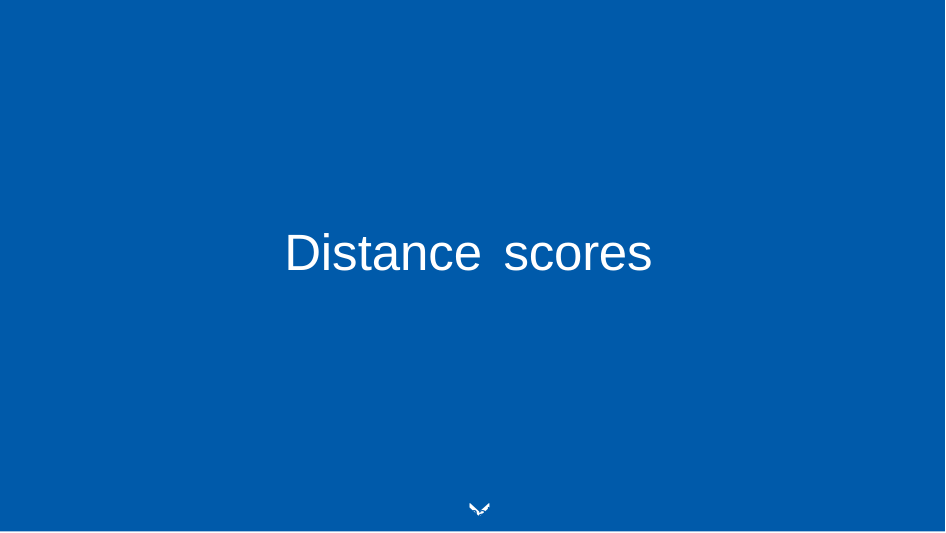

# Distance scores
›
24/44
Andrey Ustyuzhanin
Anomalies detection